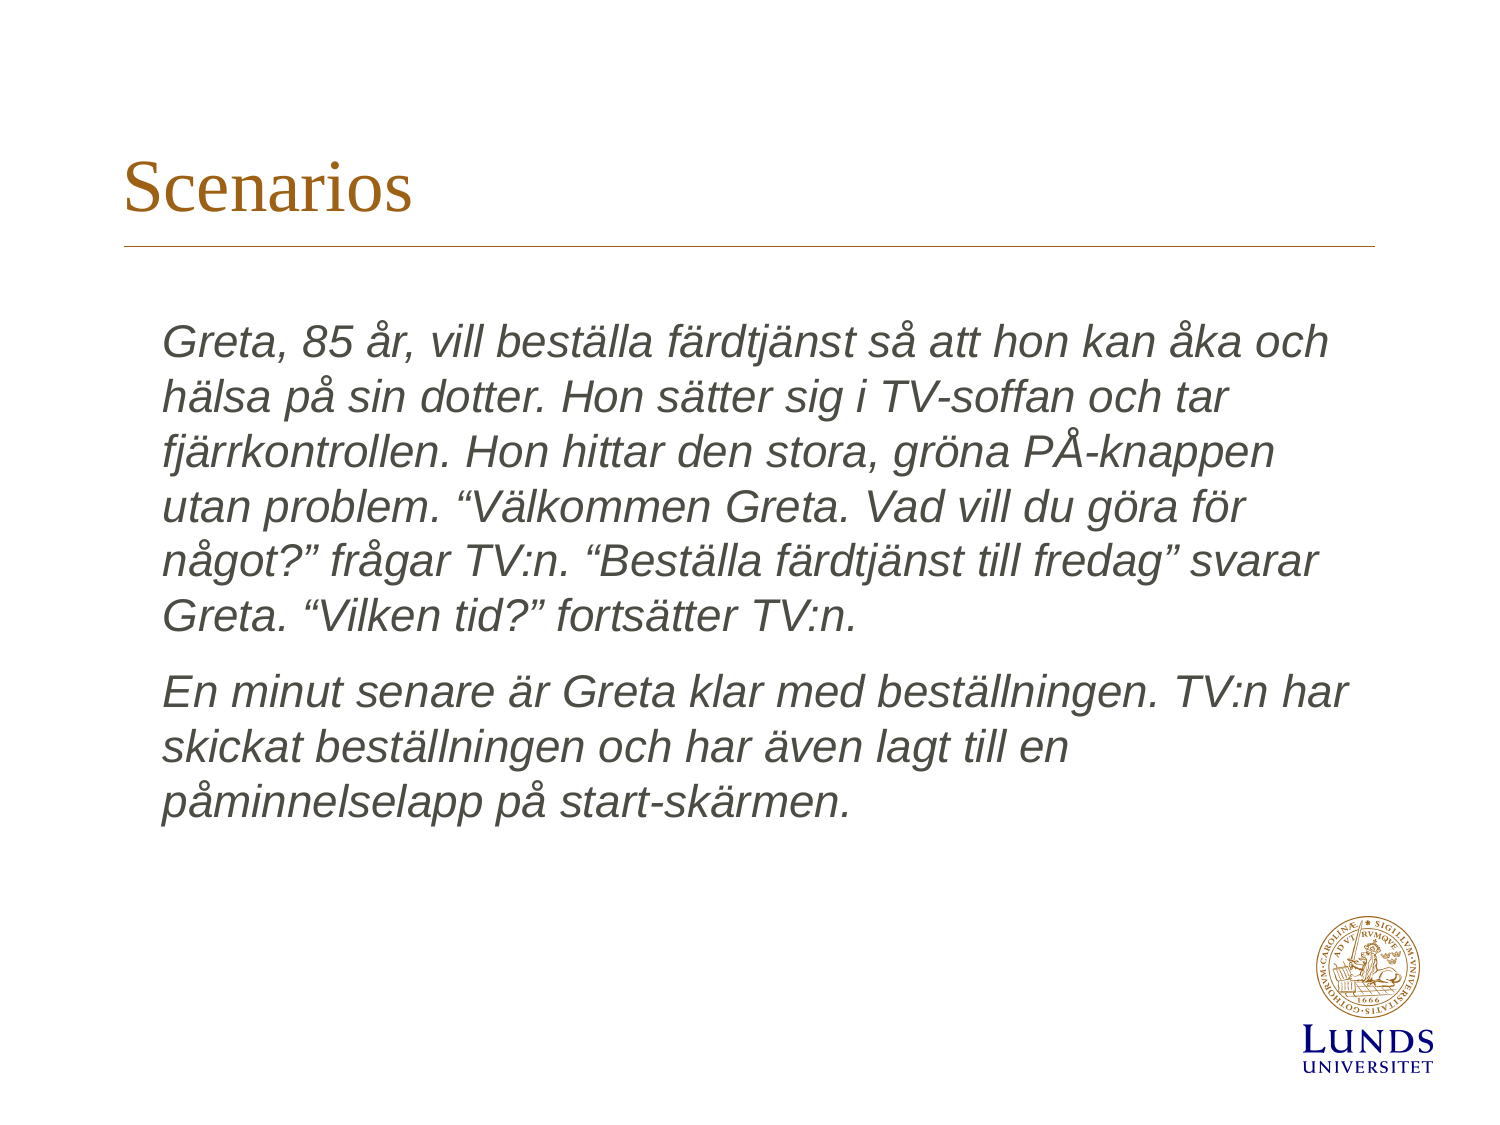

# Scenarios
	Greta, 85 år, vill beställa färdtjänst så att hon kan åka och hälsa på sin dotter. Hon sätter sig i TV-soffan och tar fjärrkontrollen. Hon hittar den stora, gröna PÅ-knappen utan problem. “Välkommen Greta. Vad vill du göra för något?” frågar TV:n. “Beställa färdtjänst till fredag” svarar Greta. “Vilken tid?” fortsätter TV:n.
	En minut senare är Greta klar med beställningen. TV:n har skickat beställningen och har även lagt till en påminnelselapp på start-skärmen.